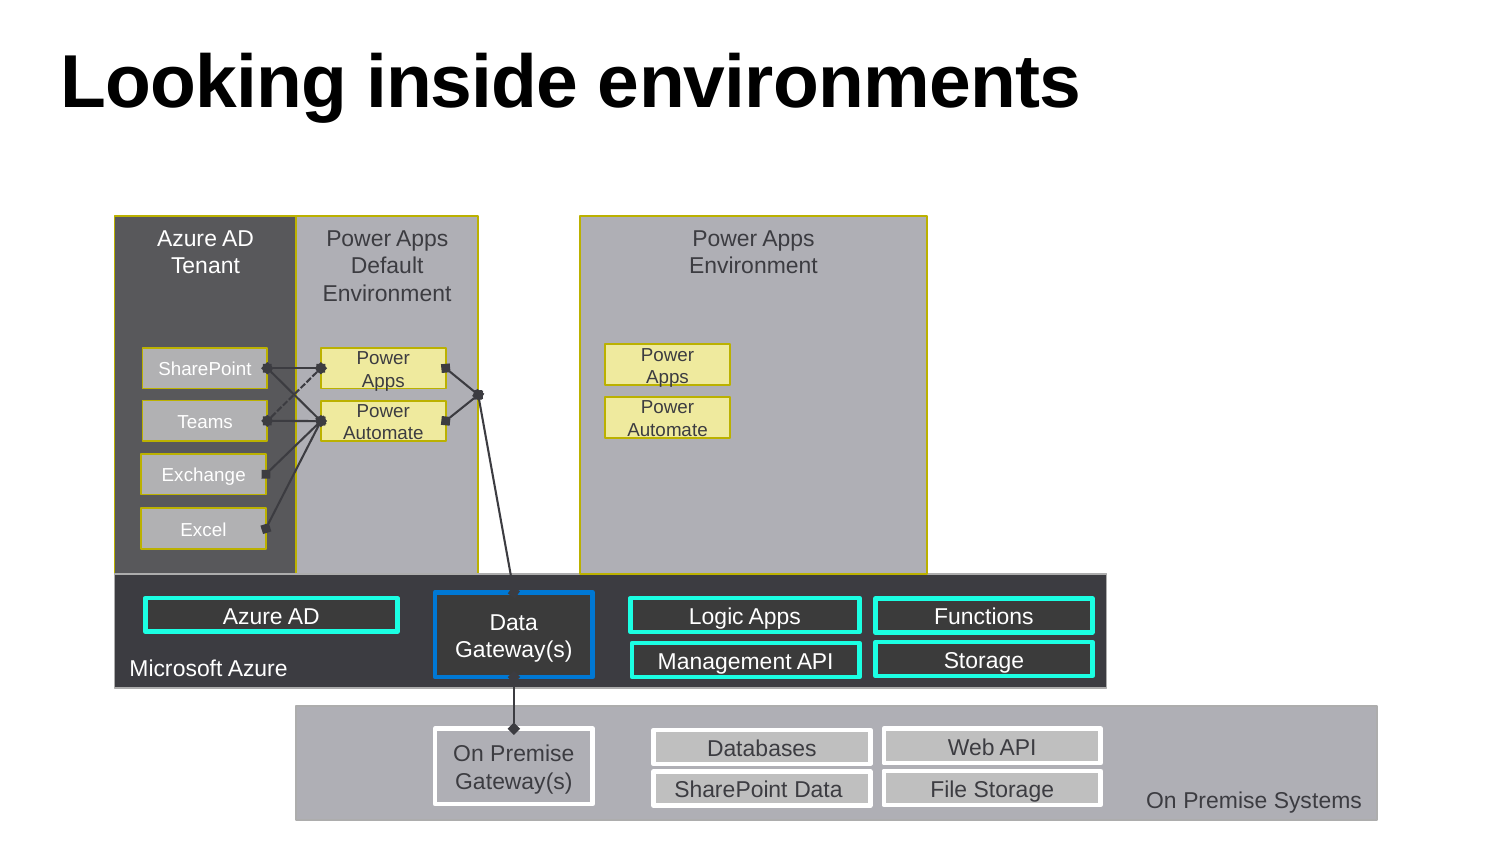

# Looking inside environments
Azure AD
Tenant
Power Apps
Environment
Power Apps
Default
Environment
Power Apps
SharePoint
Power Apps
Power Automate
Teams
Power Automate
Exchange
Excel
Microsoft Azure
Data Gateway(s)
Logic Apps
Azure AD
Functions
Storage
Management API
On Premise Systems
On Premise Gateway(s)
Web API
Databases
File Storage
SharePoint Data